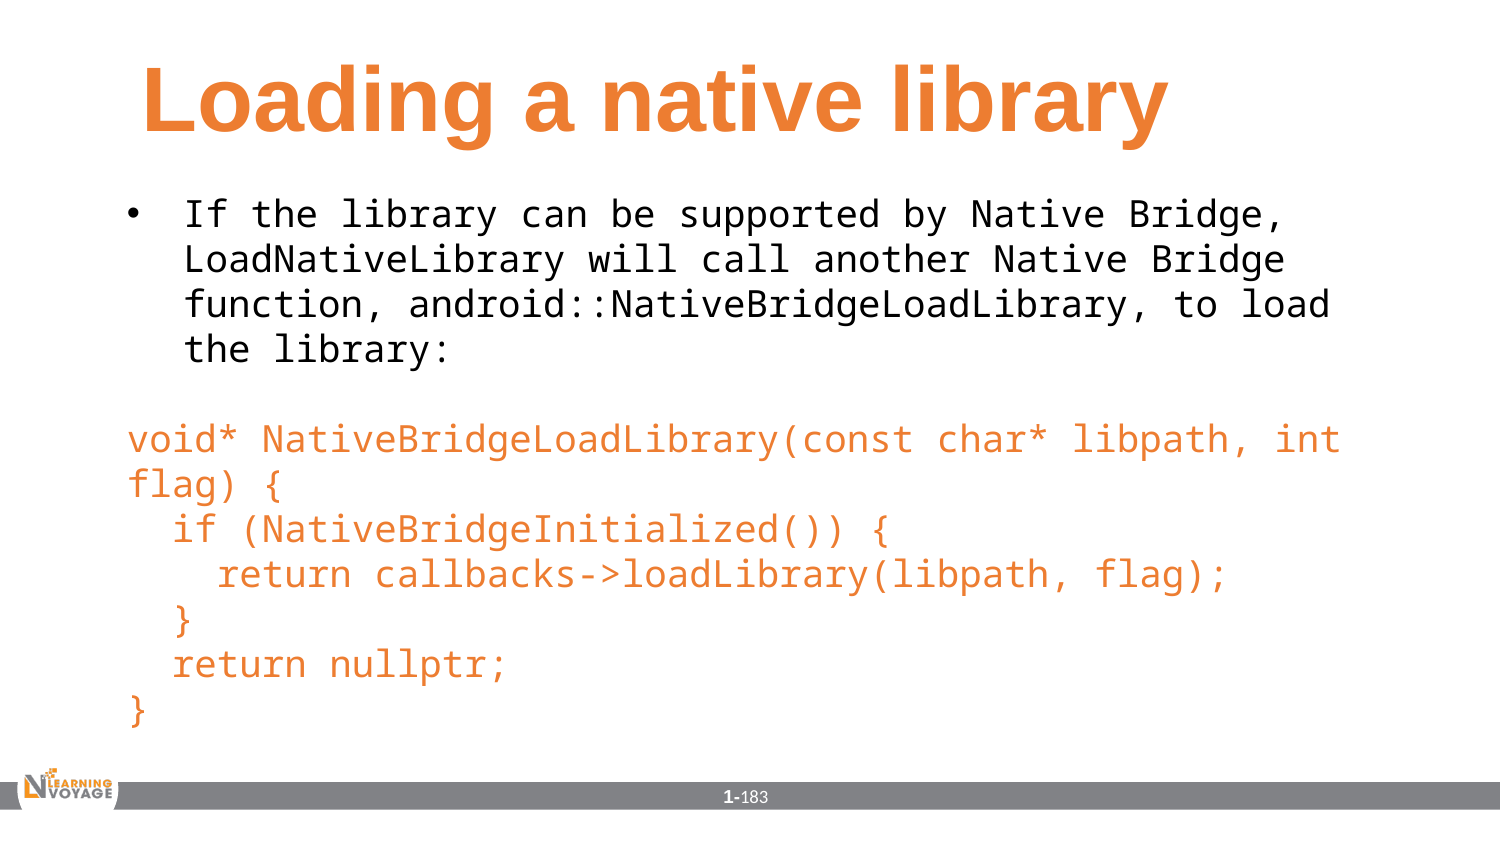

Loading a native library
If the library can be supported by Native Bridge, LoadNativeLibrary will call another Native Bridge function, android::NativeBridgeLoadLibrary, to load the library:

void* NativeBridgeLoadLibrary(const char* libpath, int flag) {
  if (NativeBridgeInitialized()) {
    return callbacks->loadLibrary(libpath, flag);
  }
  return nullptr;
}
1-183